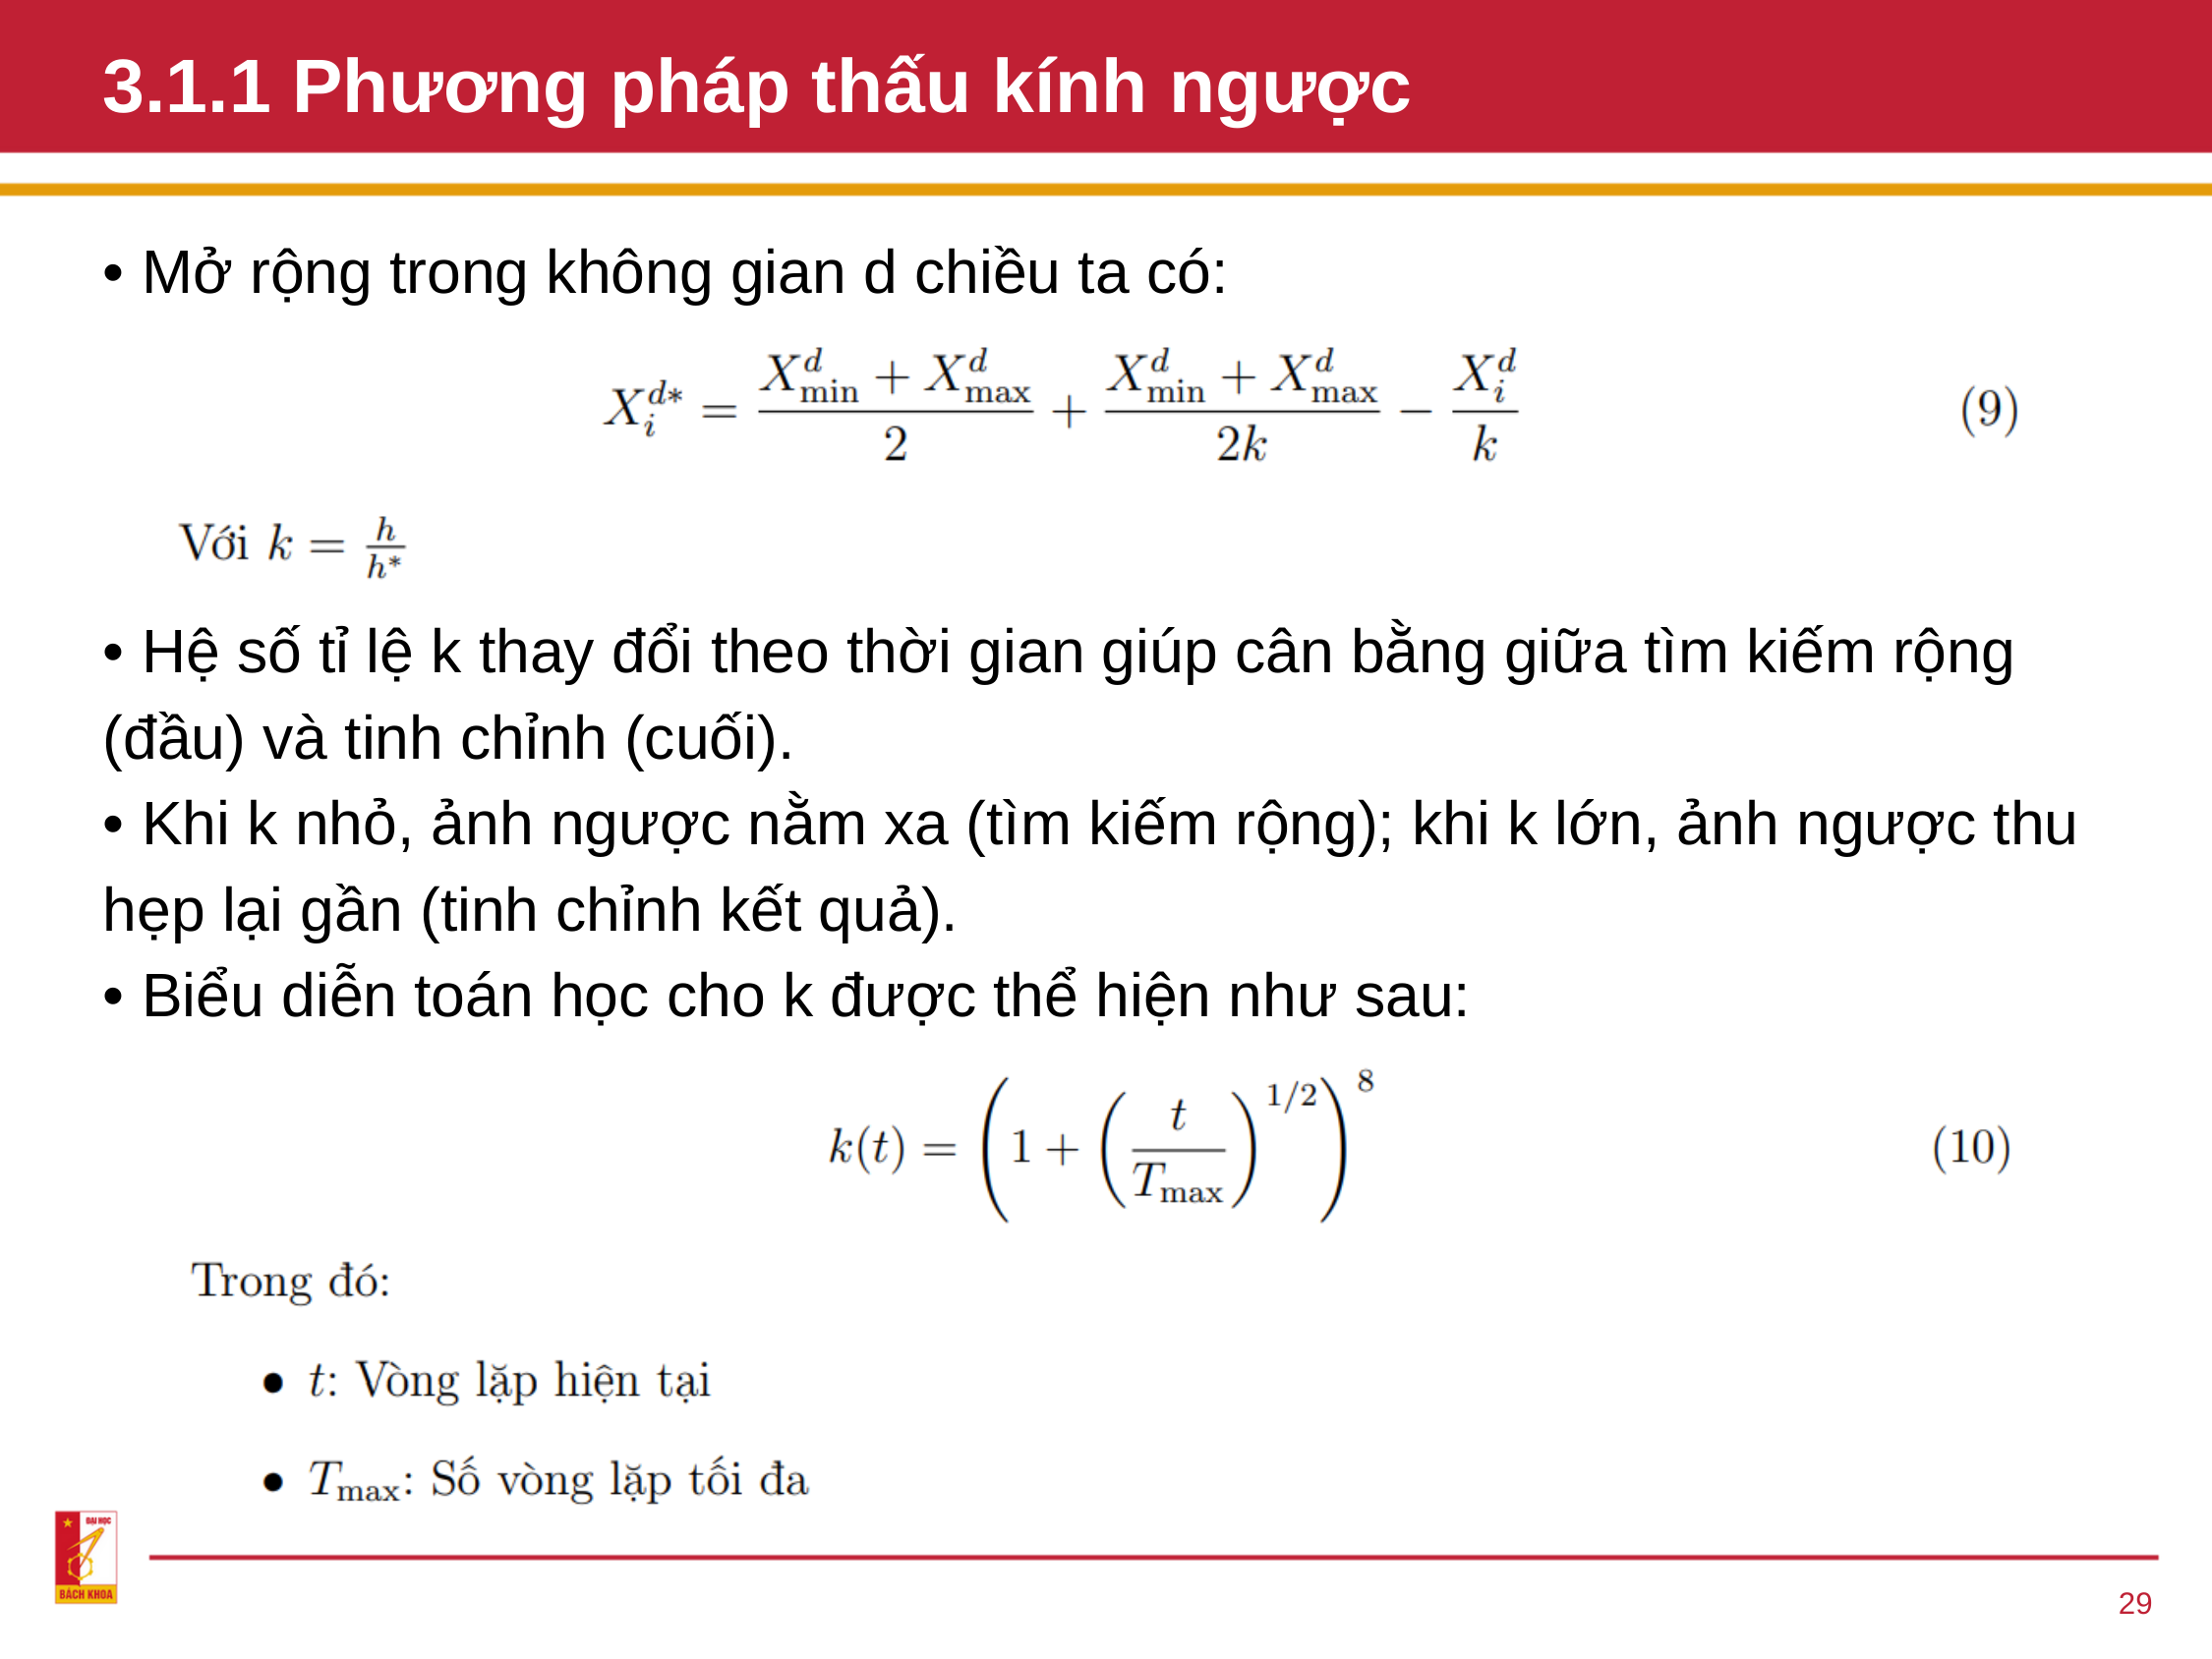

3.1.1 Phương pháp thấu kính ngược
• Mở rộng trong không gian d chiều ta có:

• Hệ số tỉ lệ k thay đổi theo thời gian giúp cân bằng giữa tìm kiếm rộng (đầu) và tinh chỉnh (cuối).
• Khi k nhỏ, ảnh ngược nằm xa (tìm kiếm rộng); khi k lớn, ảnh ngược thu hẹp lại gần (tinh chỉnh kết quả).
• Biểu diễn toán học cho k được thể hiện như sau:

29